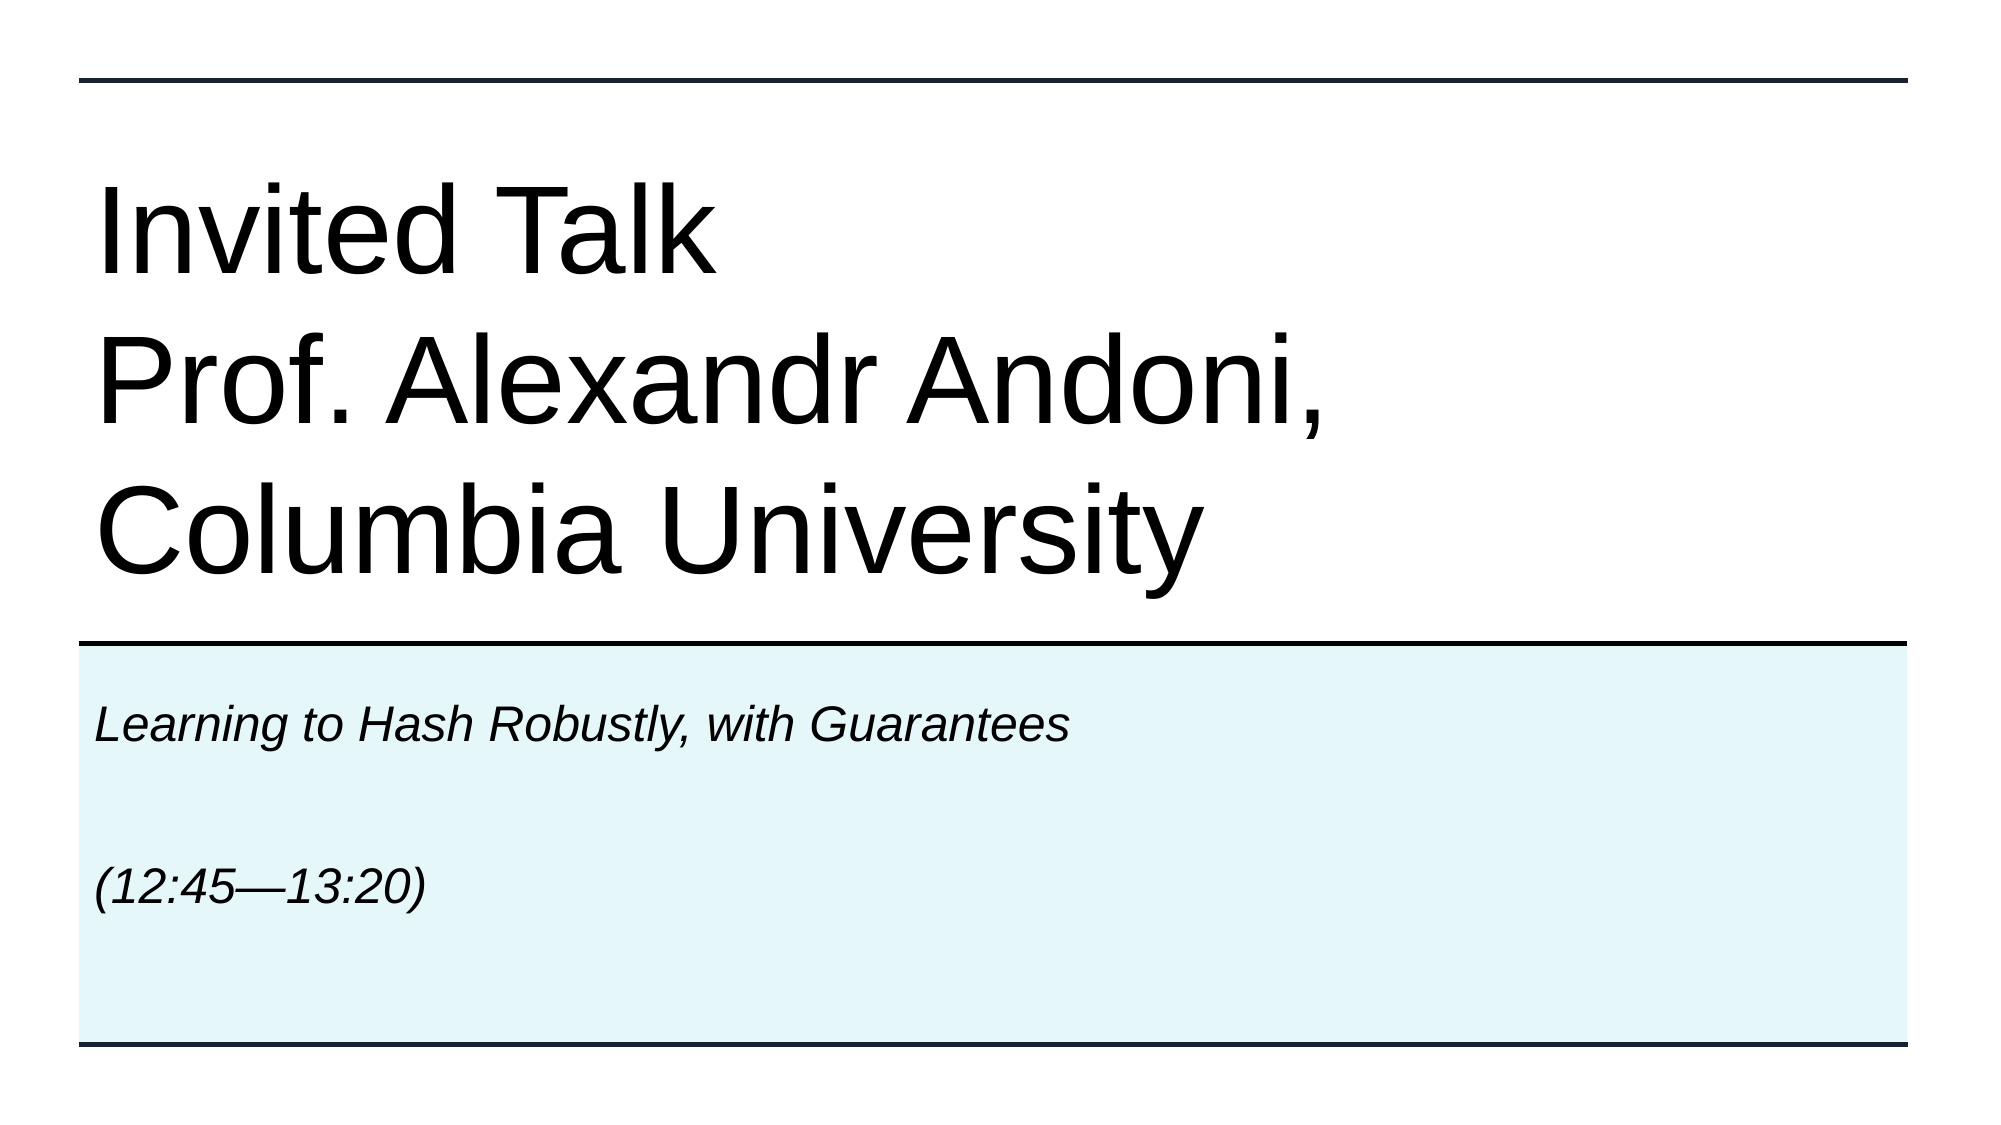

# Invited Talk Prof. Alexandr Andoni, Columbia University
Learning to Hash Robustly, with Guarantees

(12:45—13:20)